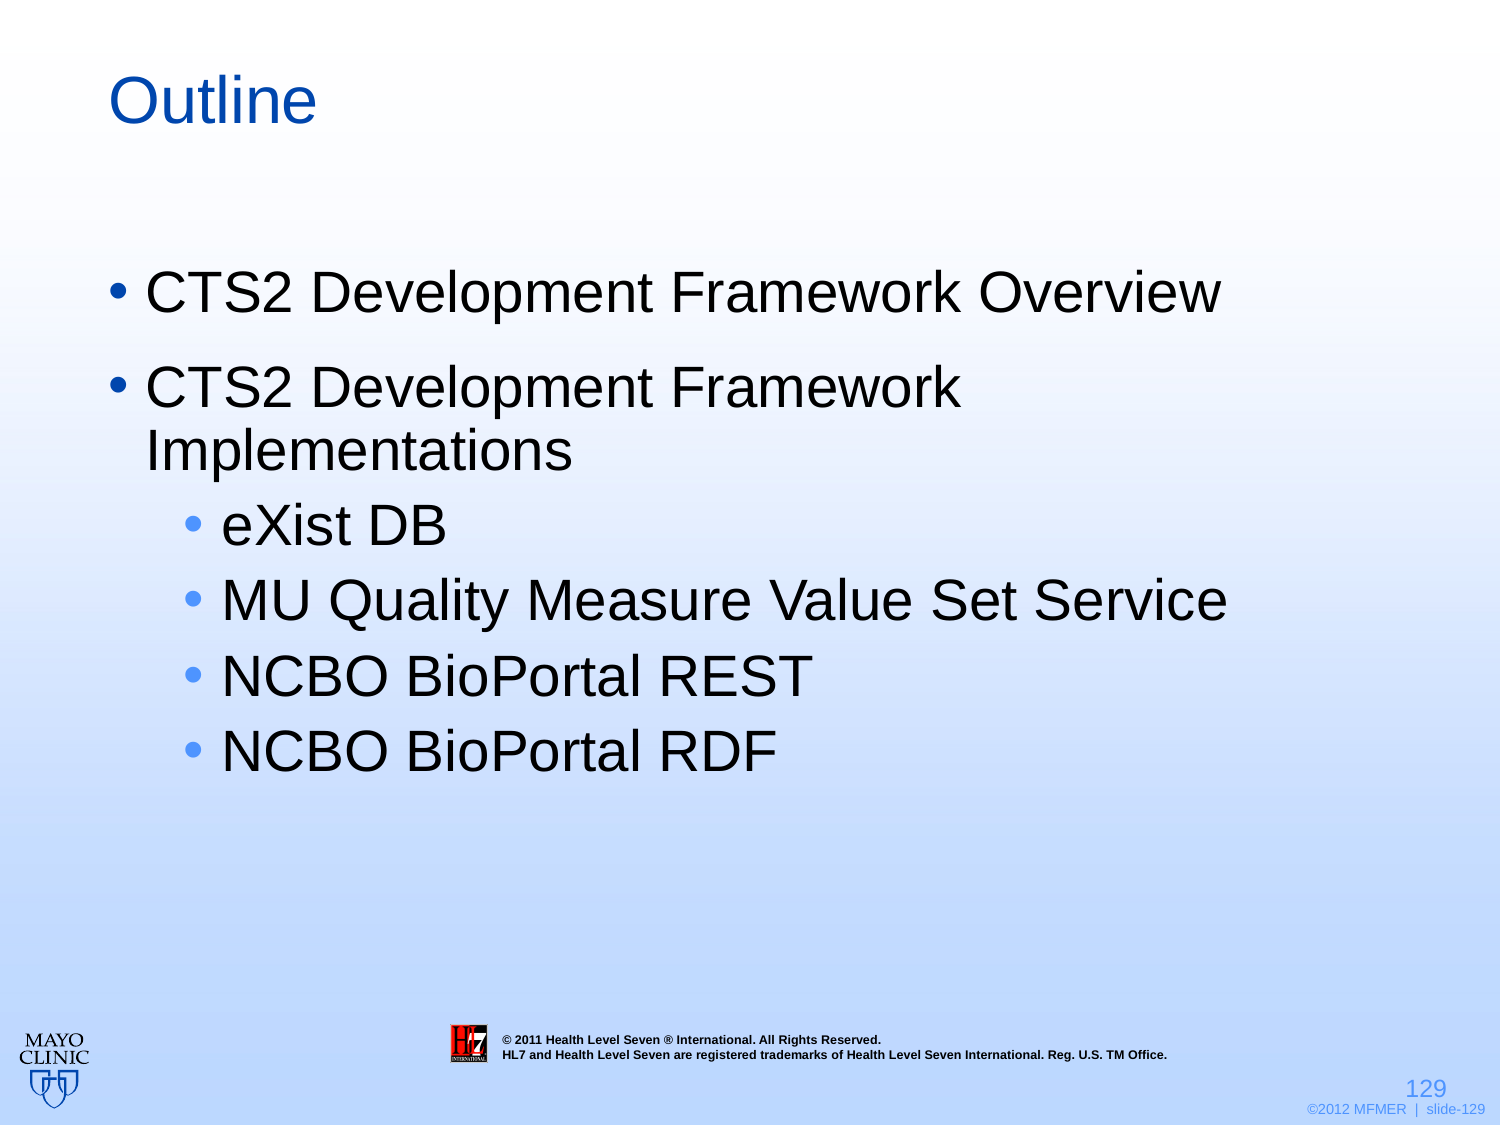

# Outline
CTS2 Development Framework Overview
CTS2 Development Framework Implementations
eXist DB
MU Quality Measure Value Set Service
NCBO BioPortal REST
NCBO BioPortal RDF
129